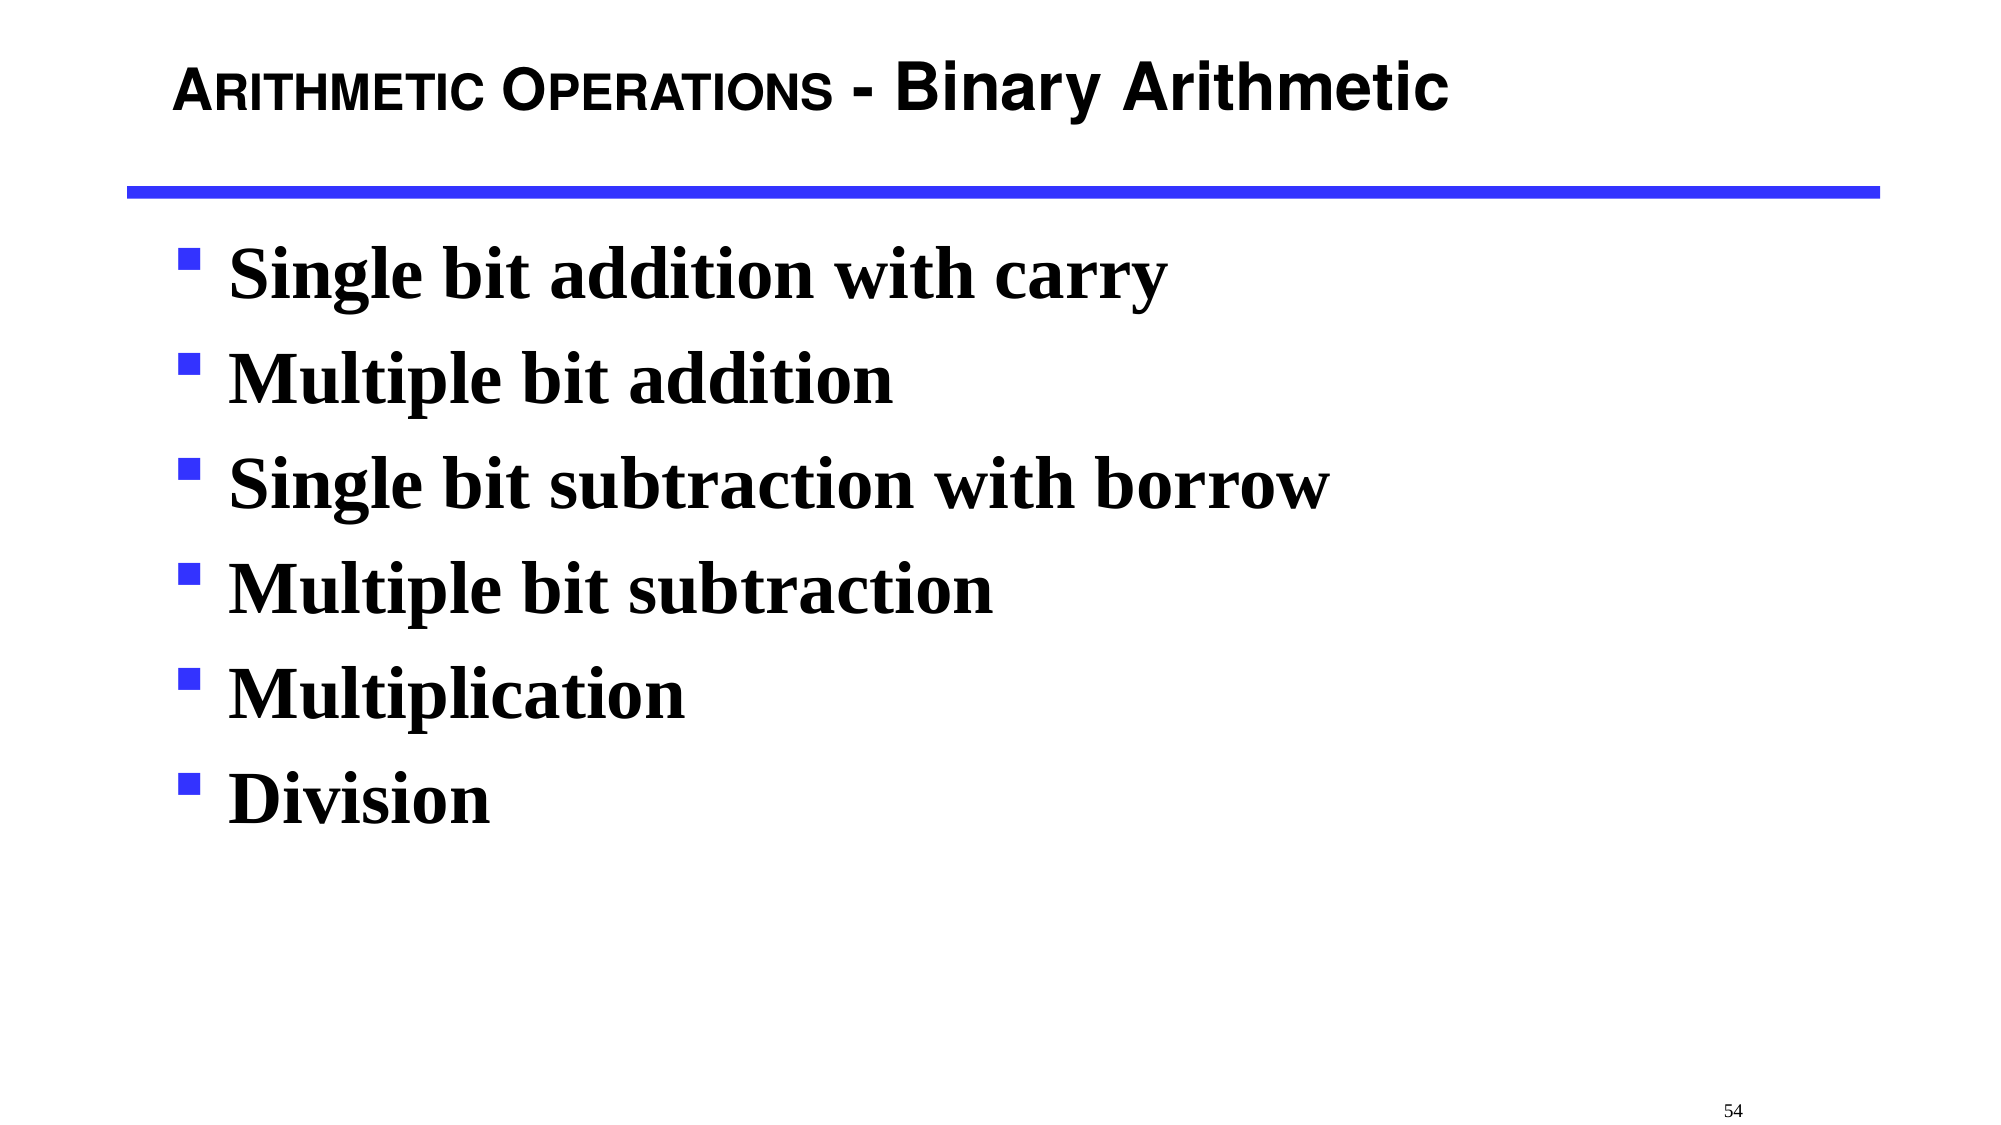

# ARITHMETIC OPERATIONS - Binary Arithmetic
Single bit addition with carry
Multiple bit addition
Single bit subtraction with borrow
Multiple bit subtraction
Multiplication
Division

                           54